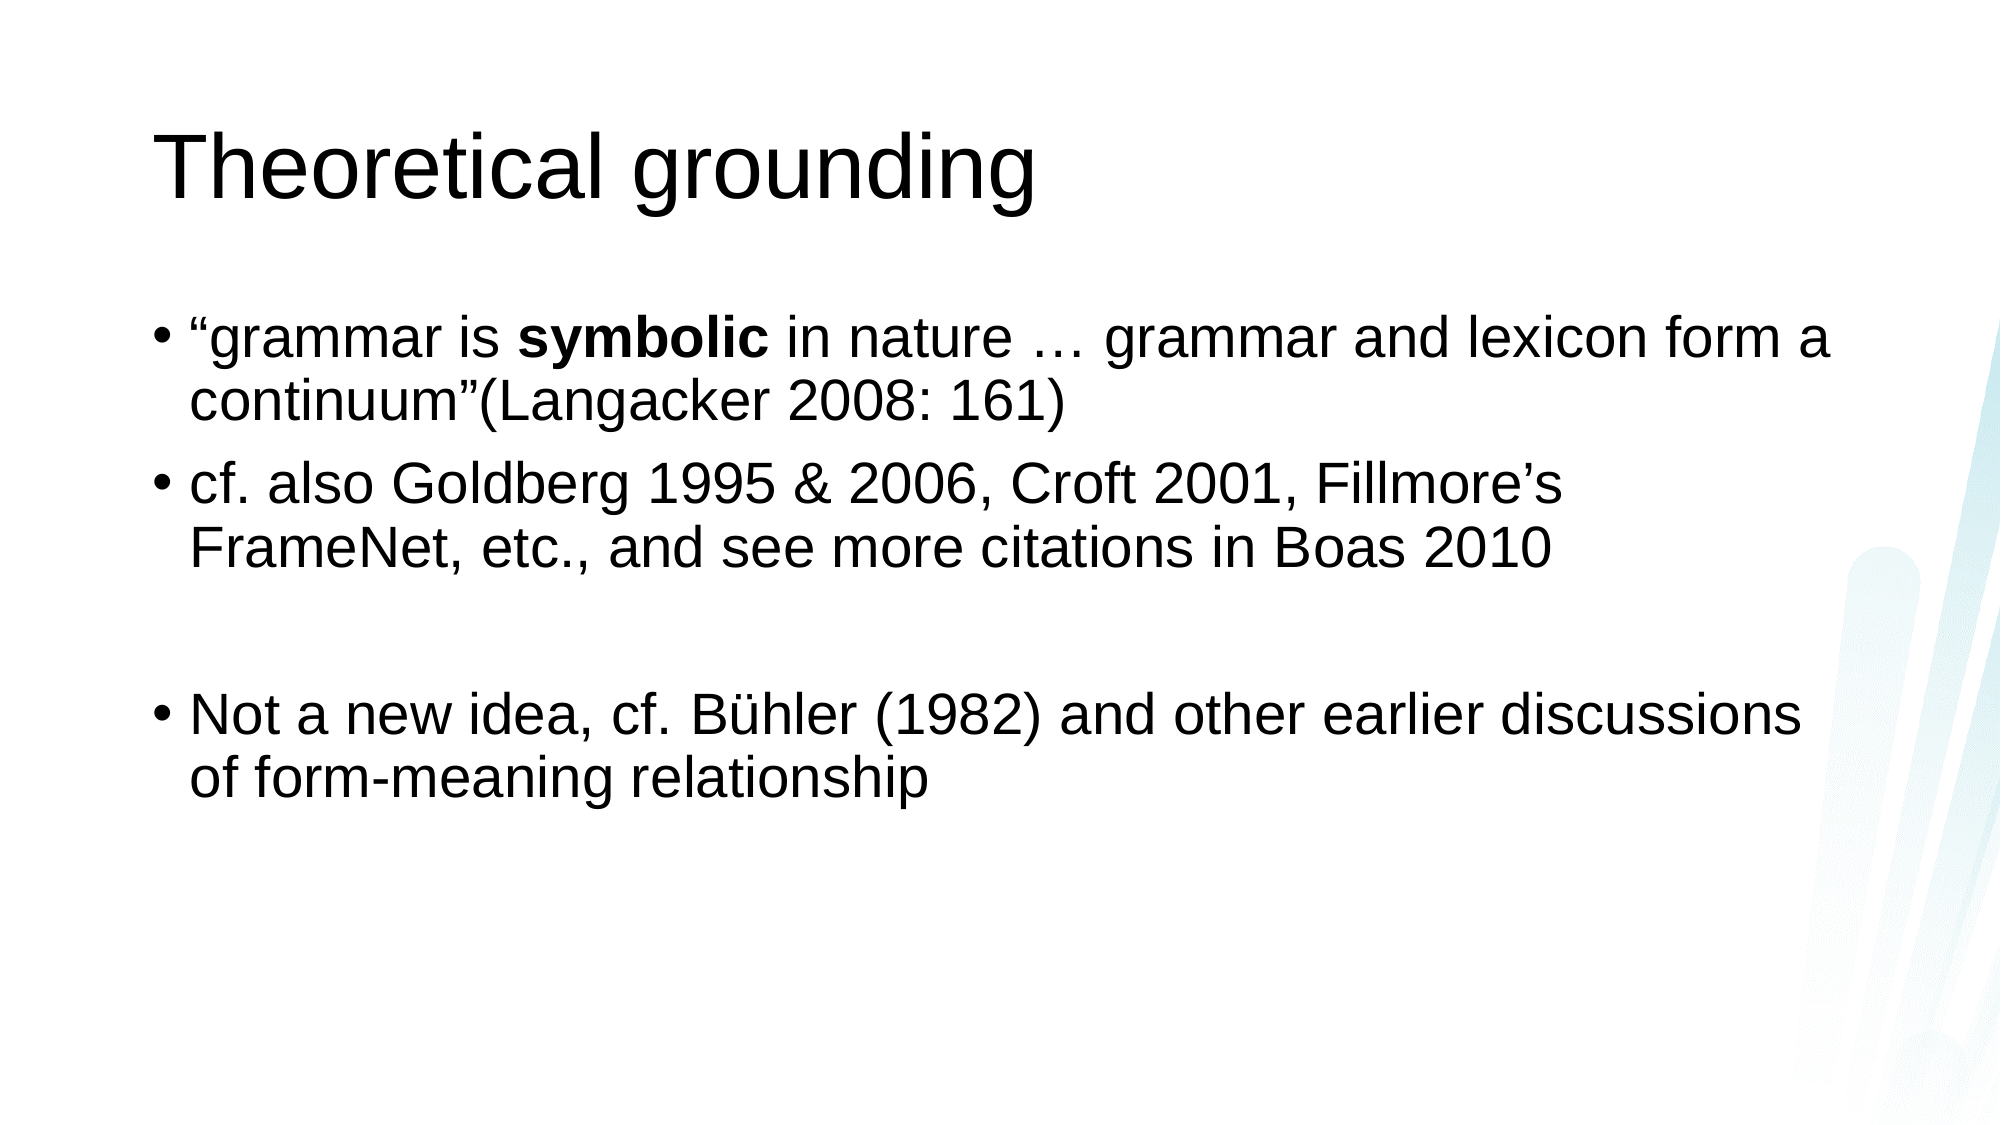

# Theoretical grounding
“grammar is symbolic in nature … grammar and lexicon form a continuum”(Langacker 2008: 161)
cf. also Goldberg 1995 & 2006, Croft 2001, Fillmore’s FrameNet, etc., and see more citations in Boas 2010

Not a new idea, cf. Bühler (1982) and other earlier discussions of form-meaning relationship